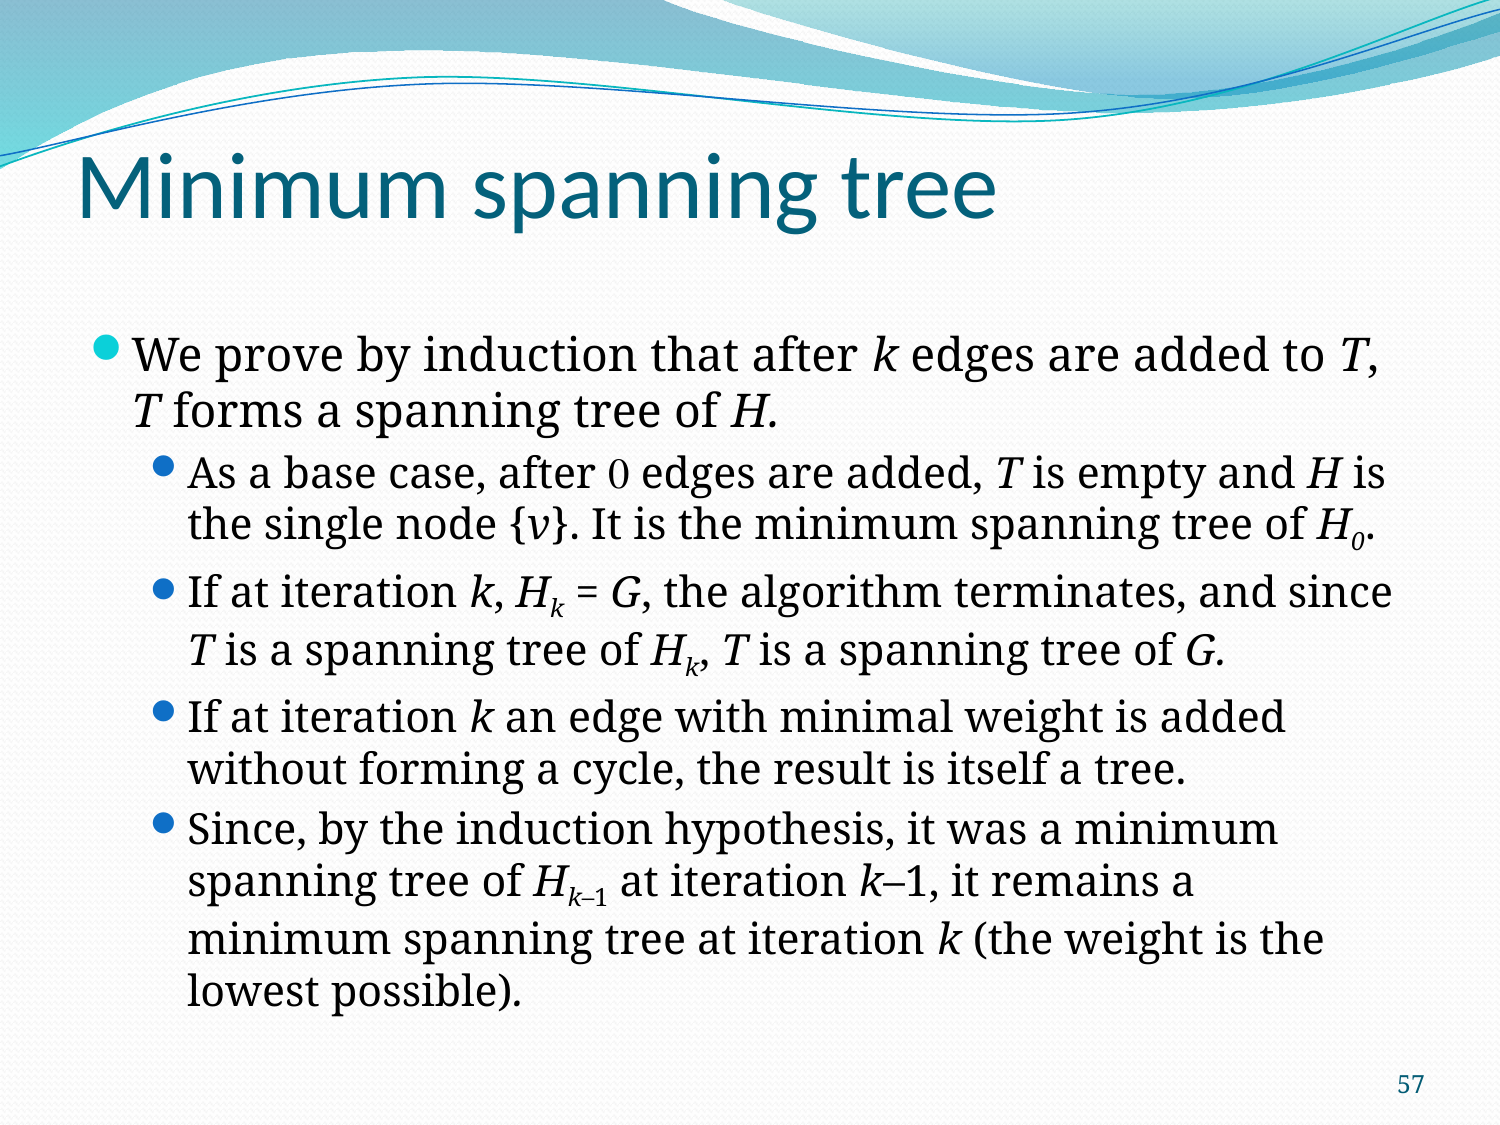

# Minimum spanning tree
We prove by induction that after k edges are added to T, T forms a spanning tree of H.
As a base case, after 0 edges are added, T is empty and H is the single node {v}. It is the minimum spanning tree of H0.
If at iteration k, Hk = G, the algorithm terminates, and since T is a spanning tree of Hk, T is a spanning tree of G.
If at iteration k an edge with minimal weight is added without forming a cycle, the result is itself a tree.
Since, by the induction hypothesis, it was a minimum spanning tree of Hk–1 at iteration k–1, it remains a minimum spanning tree at iteration k (the weight is the lowest possible).
57